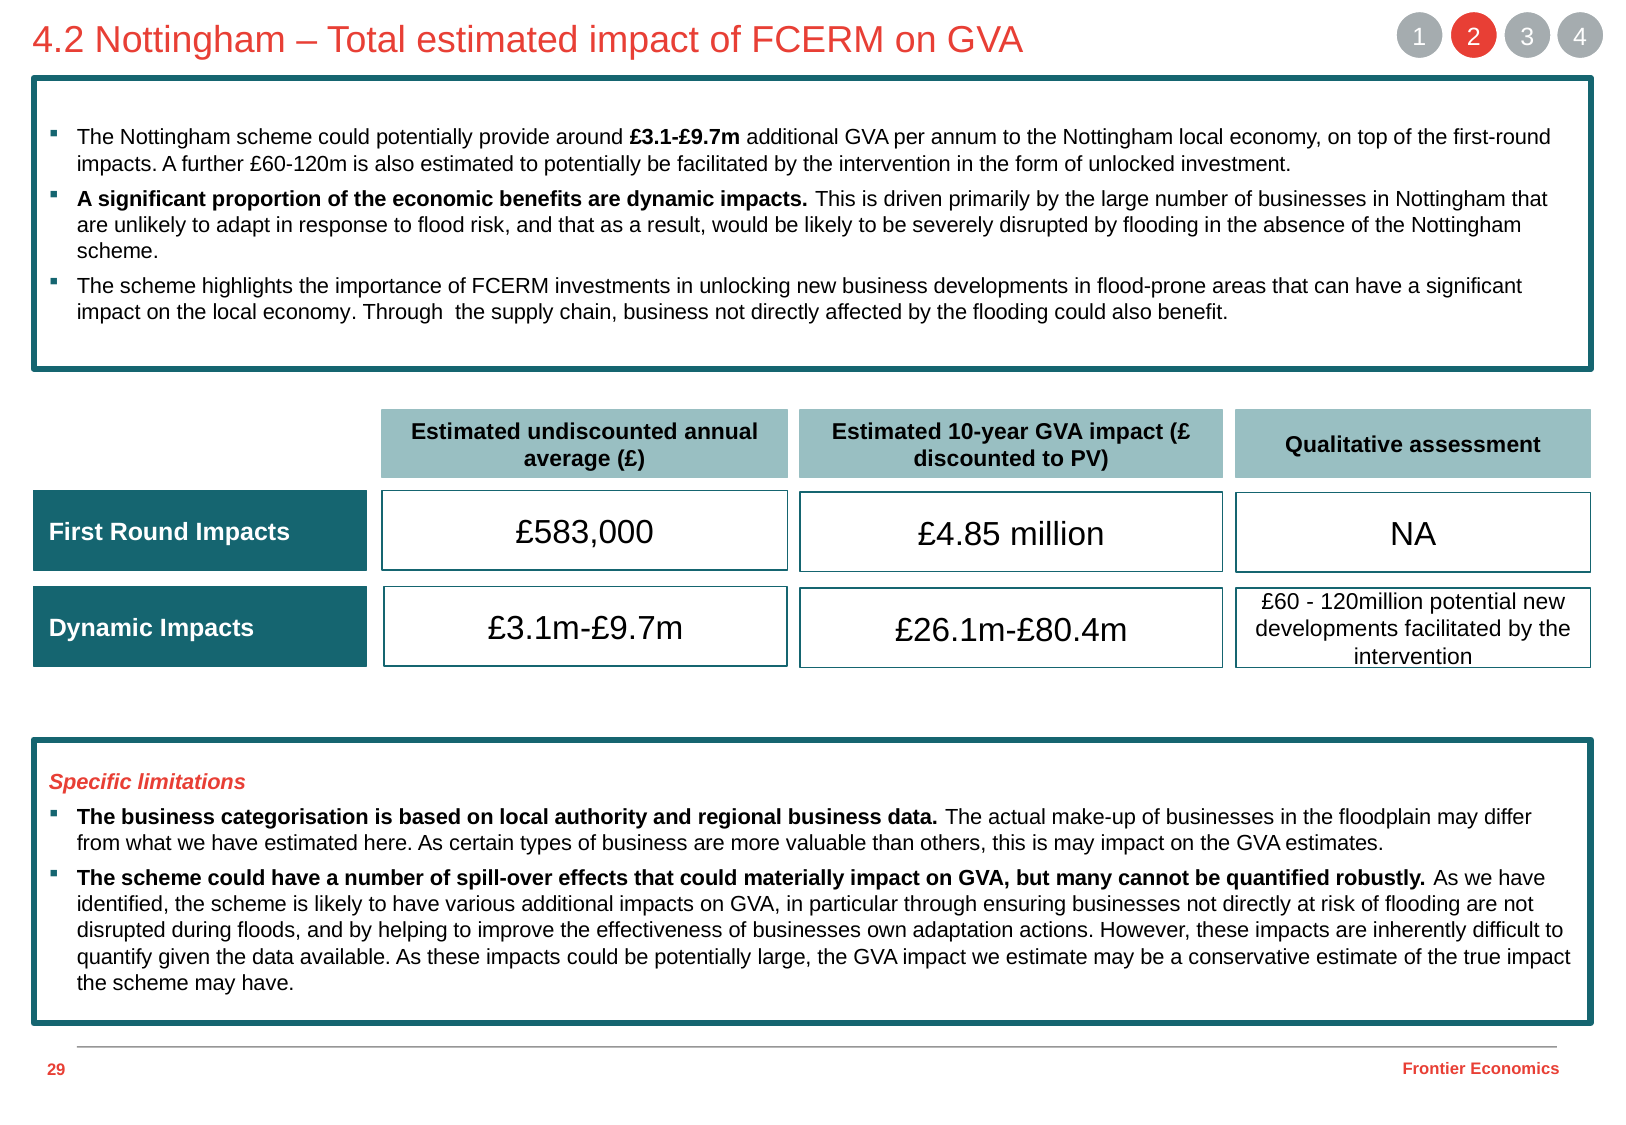

4.2 Nottingham – Total estimated impact of FCERM on GVA
1
2
3
4

The Nottingham scheme could potentially provide around £3.1-£9.7m additional GVA per annum to the Nottingham local economy, on top of the first-round impacts. A further £60-120m is also estimated to potentially be facilitated by the intervention in the form of unlocked investment.
A significant proportion of the economic benefits are dynamic impacts. This is driven primarily by the large number of businesses in Nottingham that are unlikely to adapt in response to flood risk, and that as a result, would be likely to be severely disrupted by flooding in the absence of the Nottingham scheme.
The scheme highlights the importance of FCERM investments in unlocking new business developments in flood-prone areas that can have a significant impact on the local economy. Through  the supply chain, business not directly affected by the flooding could also benefit.

Estimated undiscounted annual average (£)
Estimated 10-year GVA impact (£ discounted to PV)
Qualitative assessment
First Round Impacts
£583,000
£4.85 million
NA
Dynamic Impacts
£3.1m-£9.7m
£26.1m-£80.4m
£60 - 120million potential new developments facilitated by the intervention
Specific limitations
The business categorisation is based on local authority and regional business data. The actual make-up of businesses in the floodplain may differ from what we have estimated here. As certain types of business are more valuable than others, this is may impact on the GVA estimates.
The scheme could have a number of spill-over effects that could materially impact on GVA, but many cannot be quantified robustly. As we have identified, the scheme is likely to have various additional impacts on GVA, in particular through ensuring businesses not directly at risk of flooding are not disrupted during floods, and by helping to improve the effectiveness of businesses own adaptation actions. However, these impacts are inherently difficult to quantify given the data available. As these impacts could be potentially large, the GVA impact we estimate may be a conservative estimate of the true impact the scheme may have.